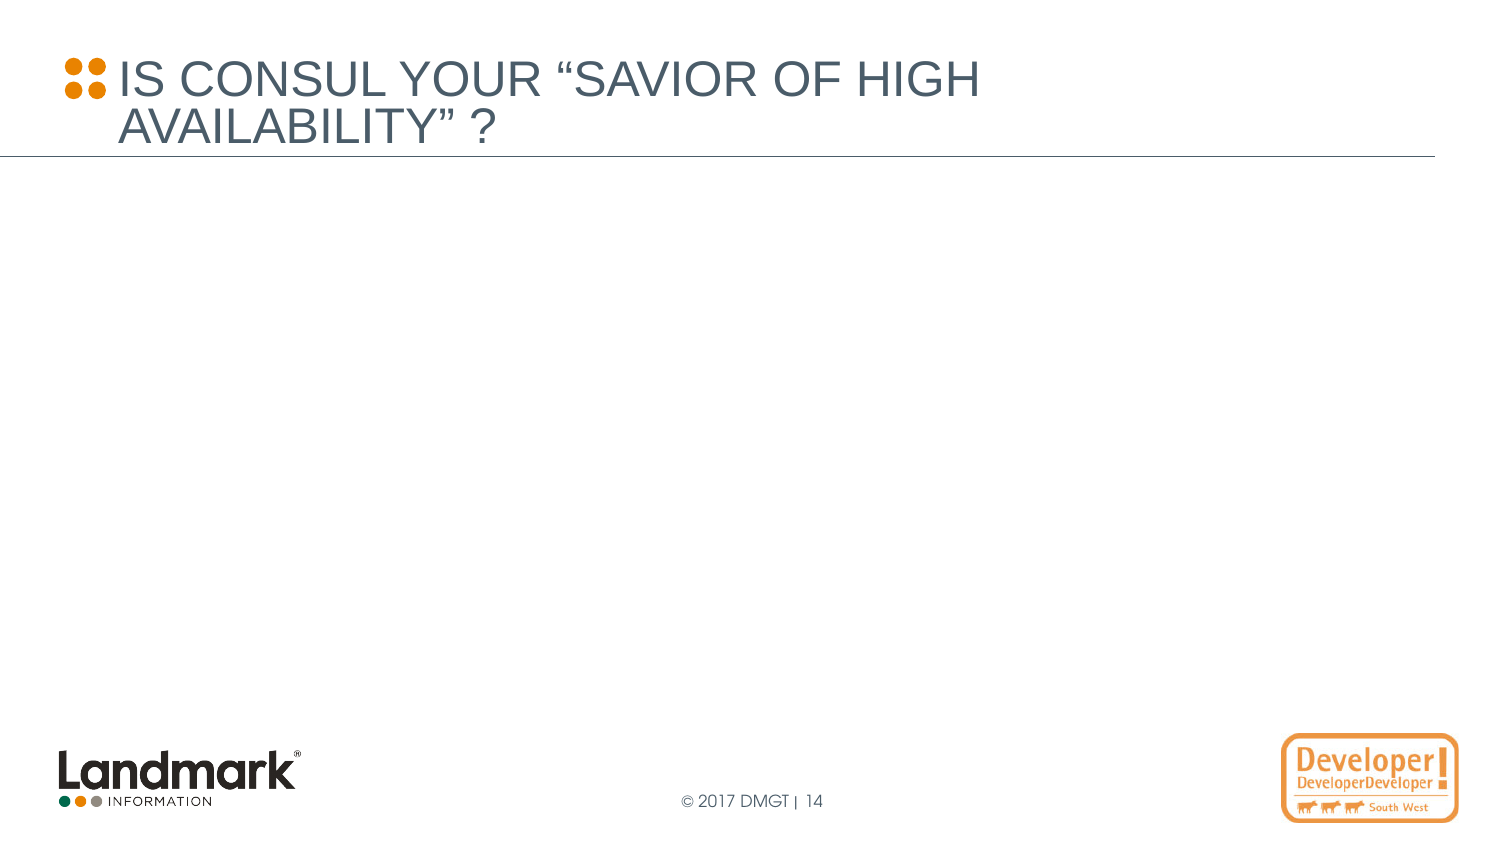

# Is Consul your “Savior of High Availability” ?